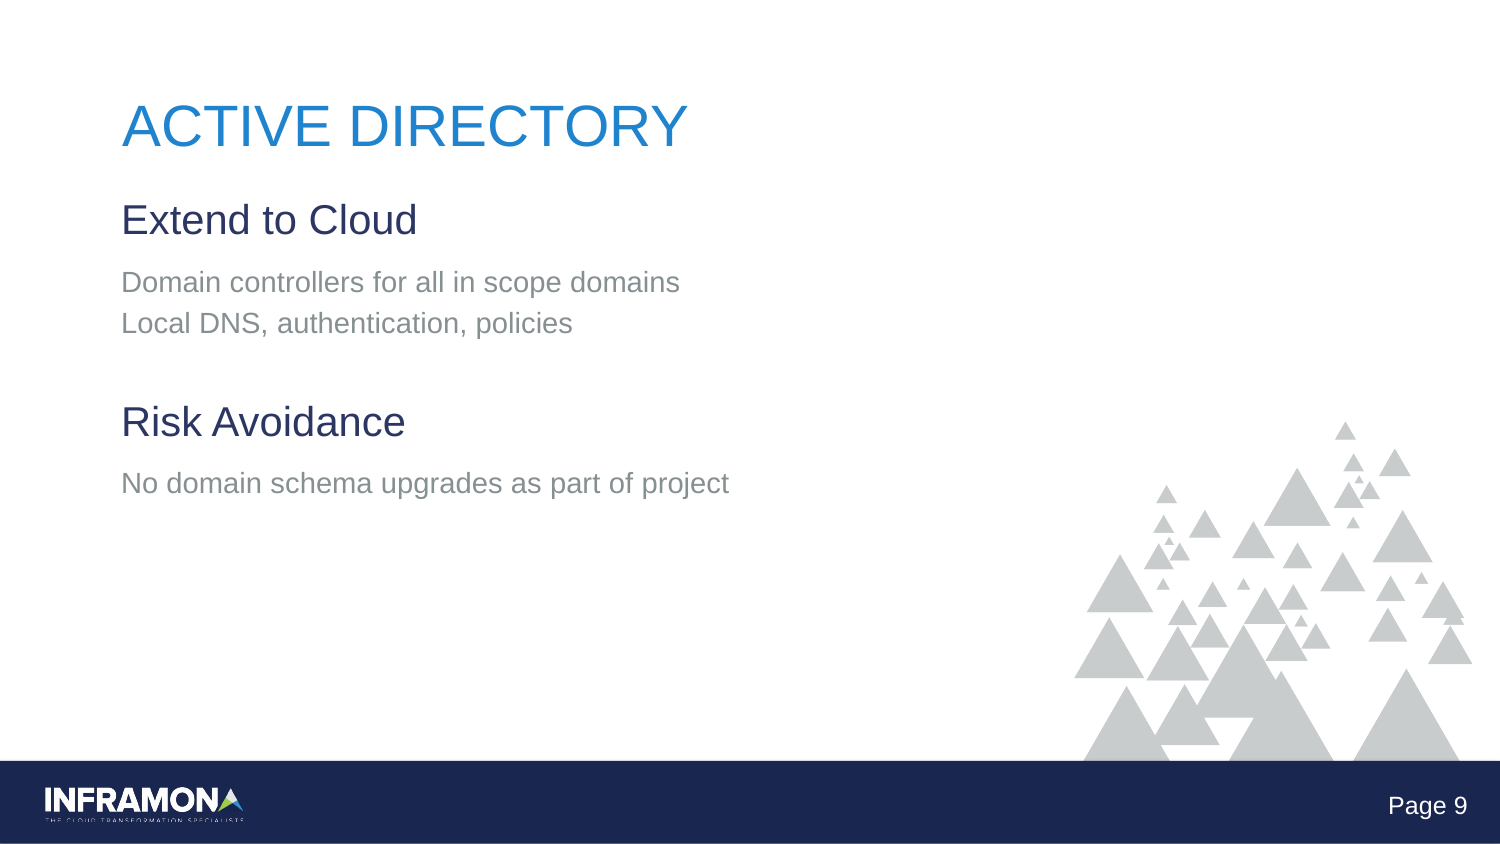

# ACTIVE DIRECTORY
Extend to Cloud

Domain controllers for all in scope domains
Local DNS, authentication, policies

Risk Avoidance

No domain schema upgrades as part of project

Page 9